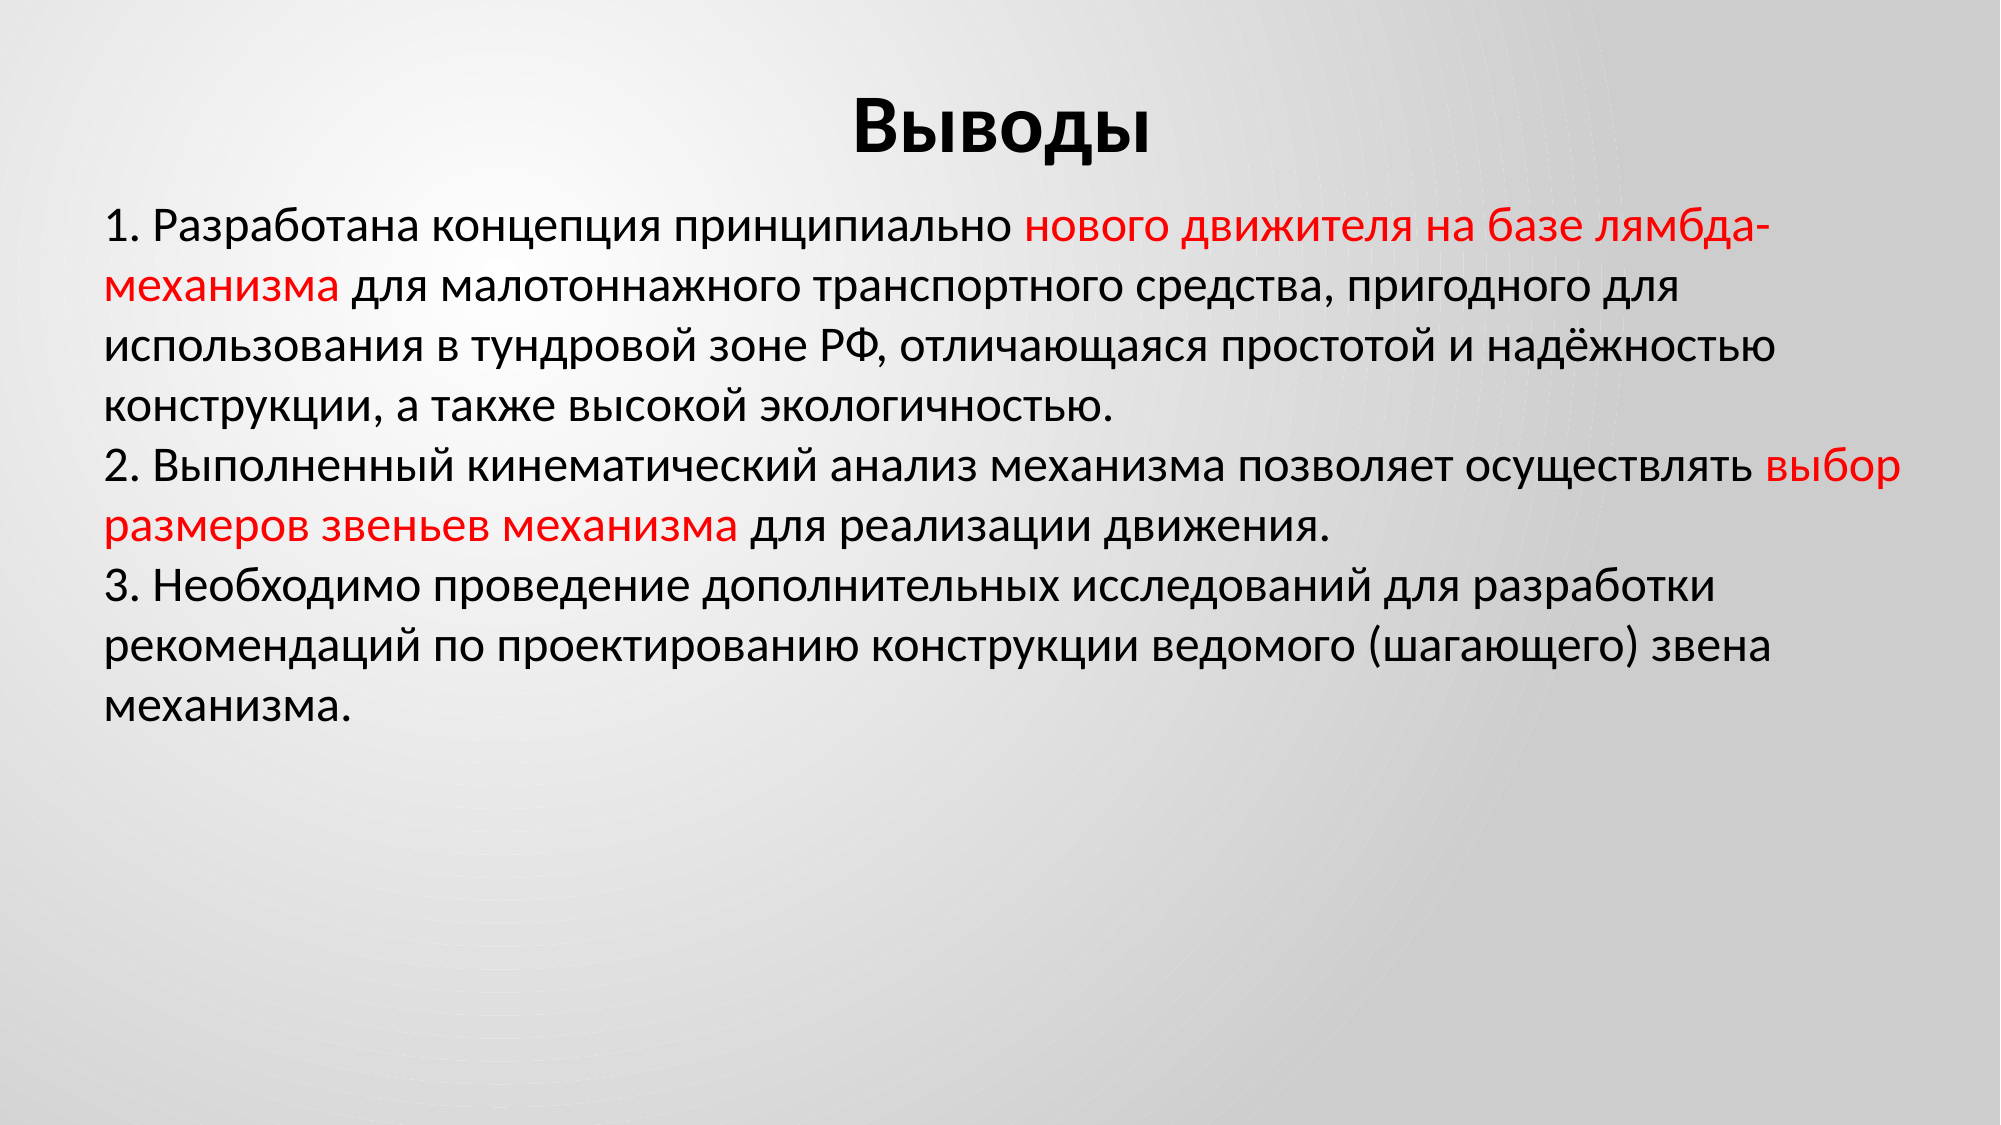

Выводы
1. Разработана концепция принципиально нового движителя на базе лямбда-механизма для малотоннажного транспортного средства, пригодного для использования в тундровой зоне РФ, отличающаяся простотой и надёжностью конструкции, а также высокой экологичностью.
2. Выполненный кинематический анализ механизма позволяет осуществлять выбор размеров звеньев механизма для реализации движения.
3. Необходимо проведение дополнительных исследований для разработки рекомендаций по проектированию конструкции ведомого (шагающего) звена механизма.